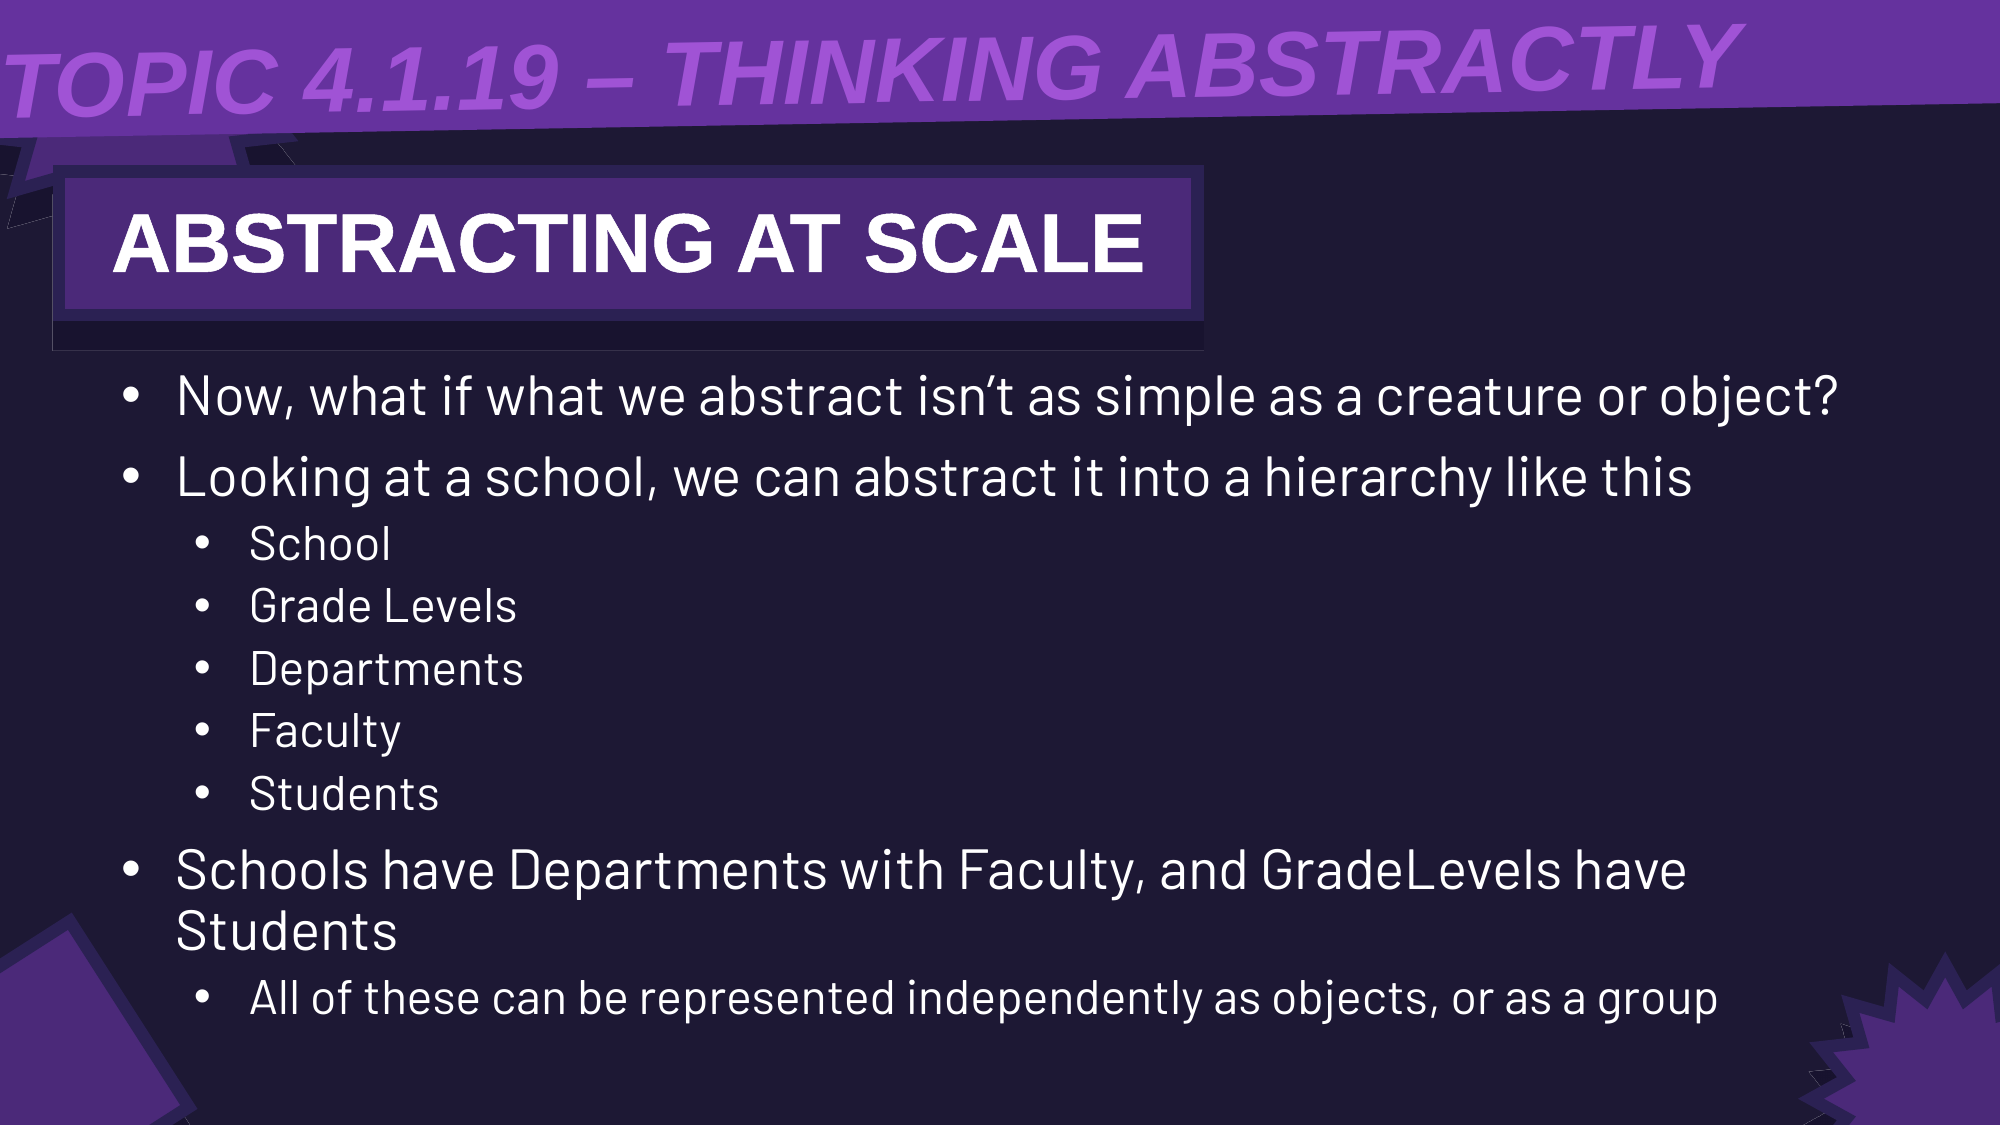

TOPIC 4.1.19 – THINKING ABSTRACTLY

ABSTRACTING AT SCALE
Now, what if what we abstract isn’t as simple as a creature or object?
Looking at a school, we can abstract it into a hierarchy like this
School
Grade Levels
Departments
Faculty
Students
Schools have Departments with Faculty, and GradeLevels have Students
All of these can be represented independently as objects, or as a group